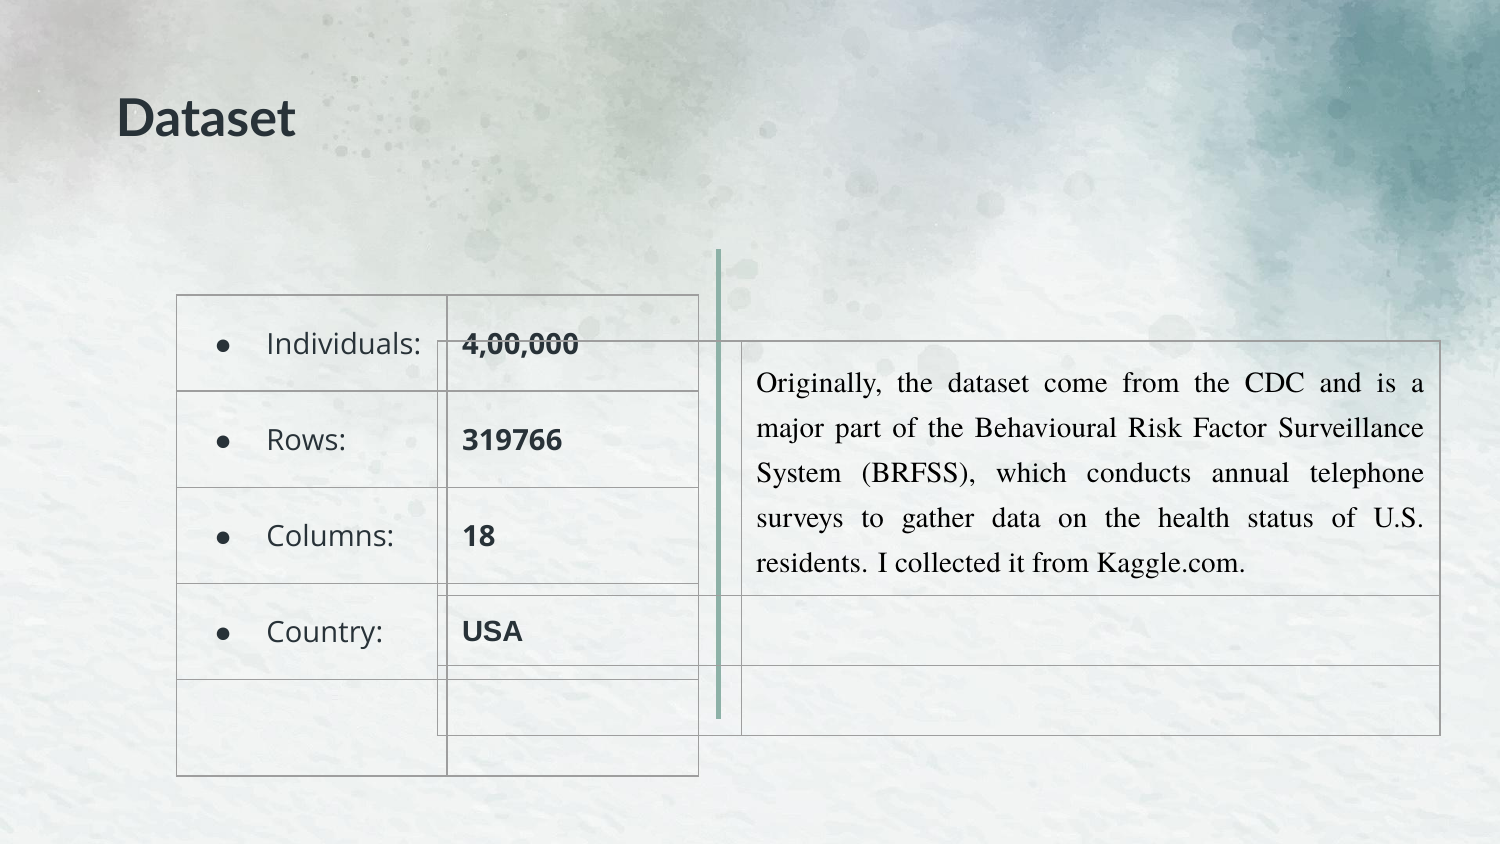

# Dataset
| Individuals: | 4,00,000 |
| --- | --- |
| Rows: | 319766 |
| Columns: | 18 |
| Country: | USA |
|  |  |
|  | Originally, the dataset come from the CDC and is a major part of the Behavioural Risk Factor Surveillance System (BRFSS), which conducts annual telephone surveys to gather data on the health status of U.S. residents. I collected it from Kaggle.com. |
| --- | --- |
|  |  |
|  |  |